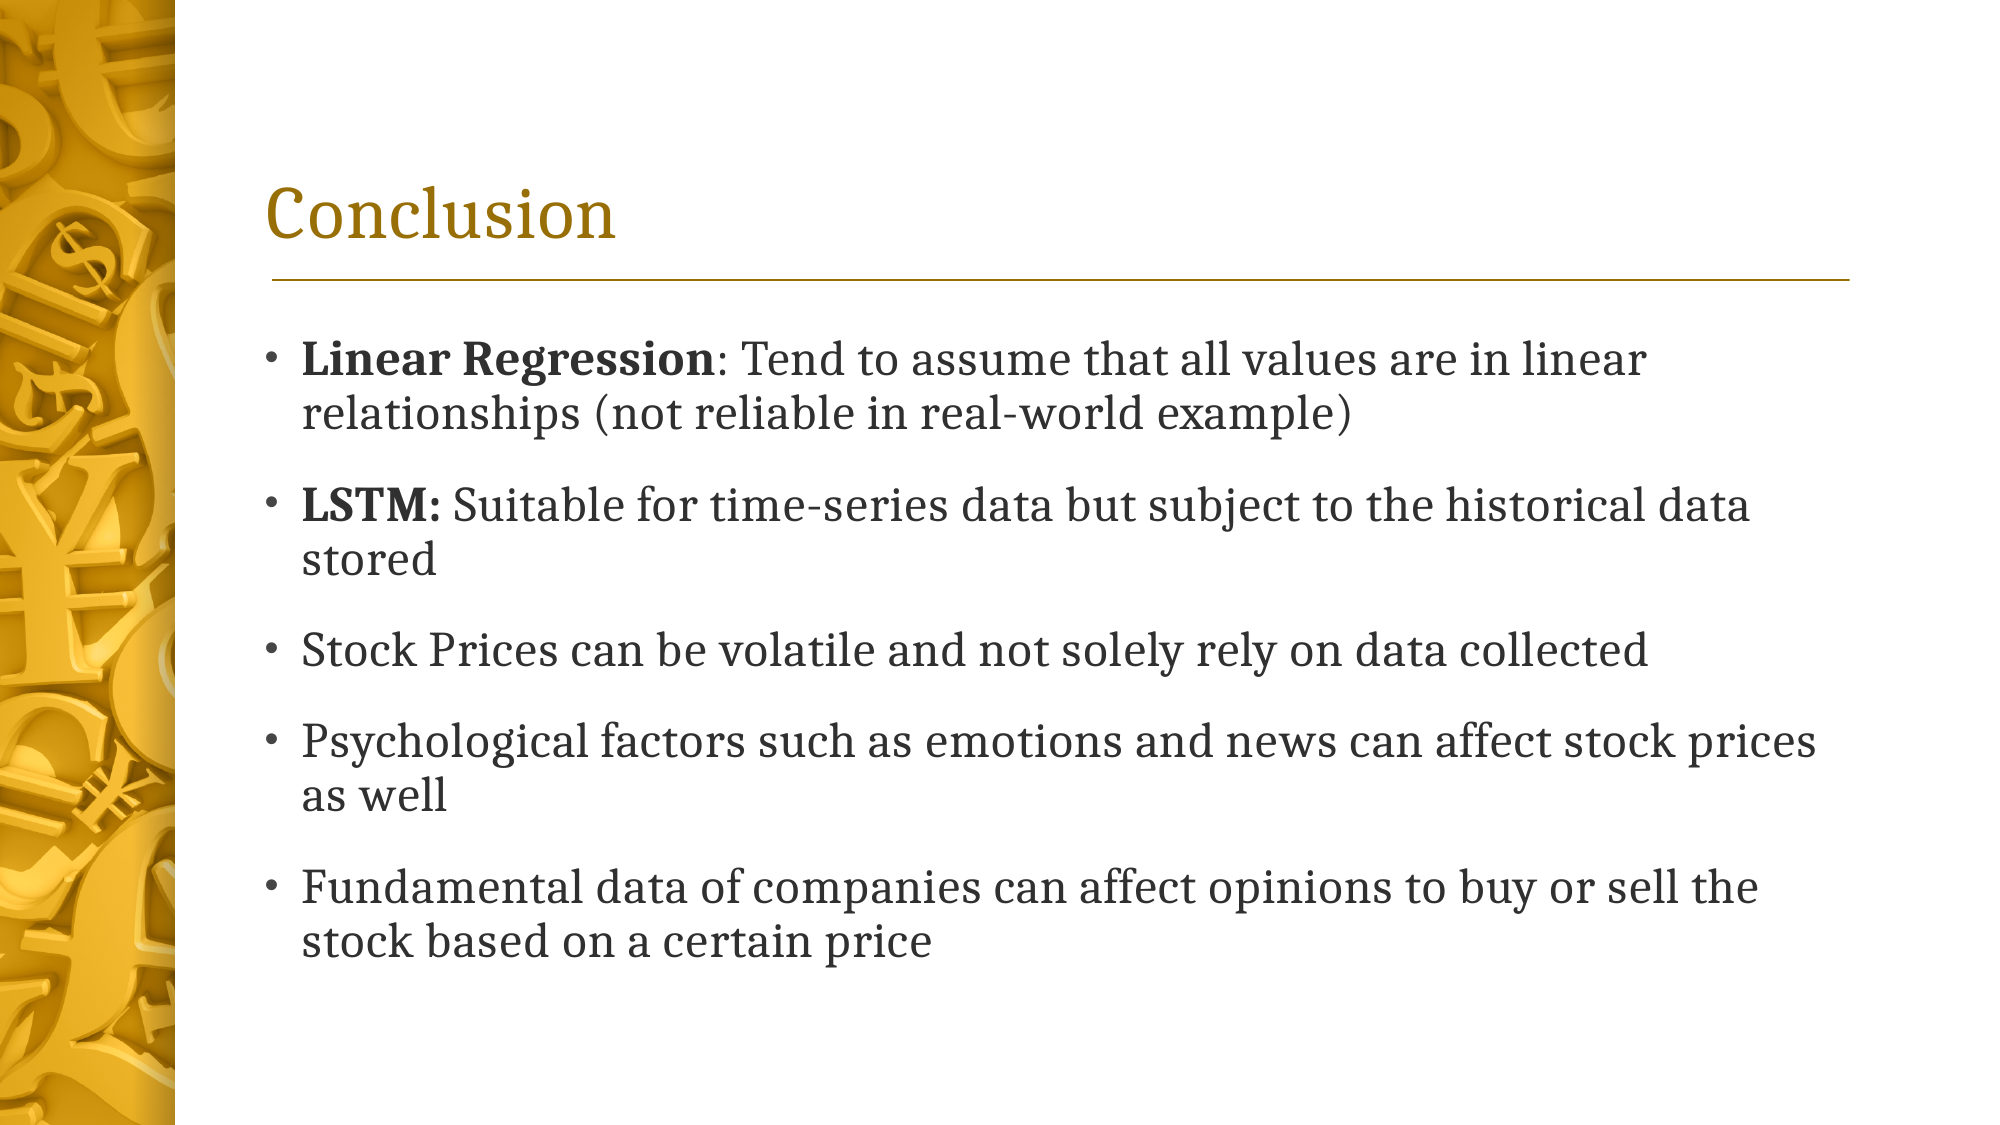

# Conclusion
Linear Regression: Tend to assume that all values are in linear relationships (not reliable in real-world example)
LSTM: Suitable for time-series data but subject to the historical data stored
Stock Prices can be volatile and not solely rely on data collected
Psychological factors such as emotions and news can affect stock prices as well
Fundamental data of companies can affect opinions to buy or sell the stock based on a certain price